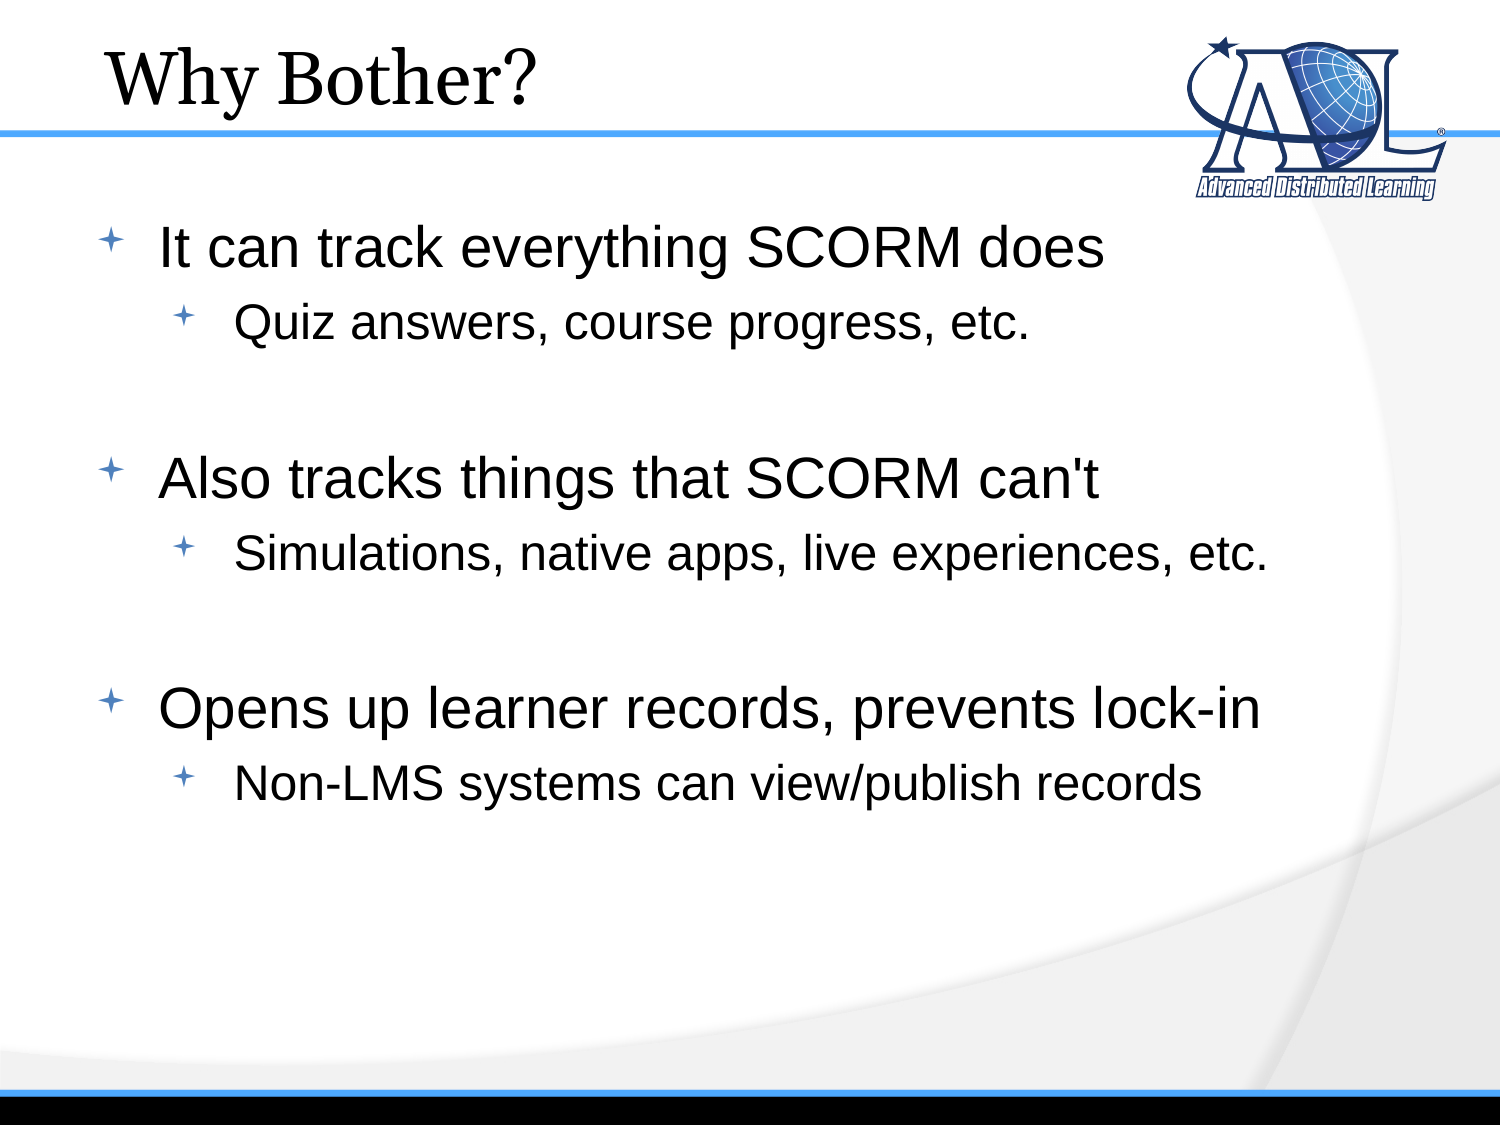

# Why Bother?
It can track everything SCORM does
Quiz answers, course progress, etc.

Also tracks things that SCORM can't
Simulations, native apps, live experiences, etc.

Opens up learner records, prevents lock-in
Non-LMS systems can view/publish records